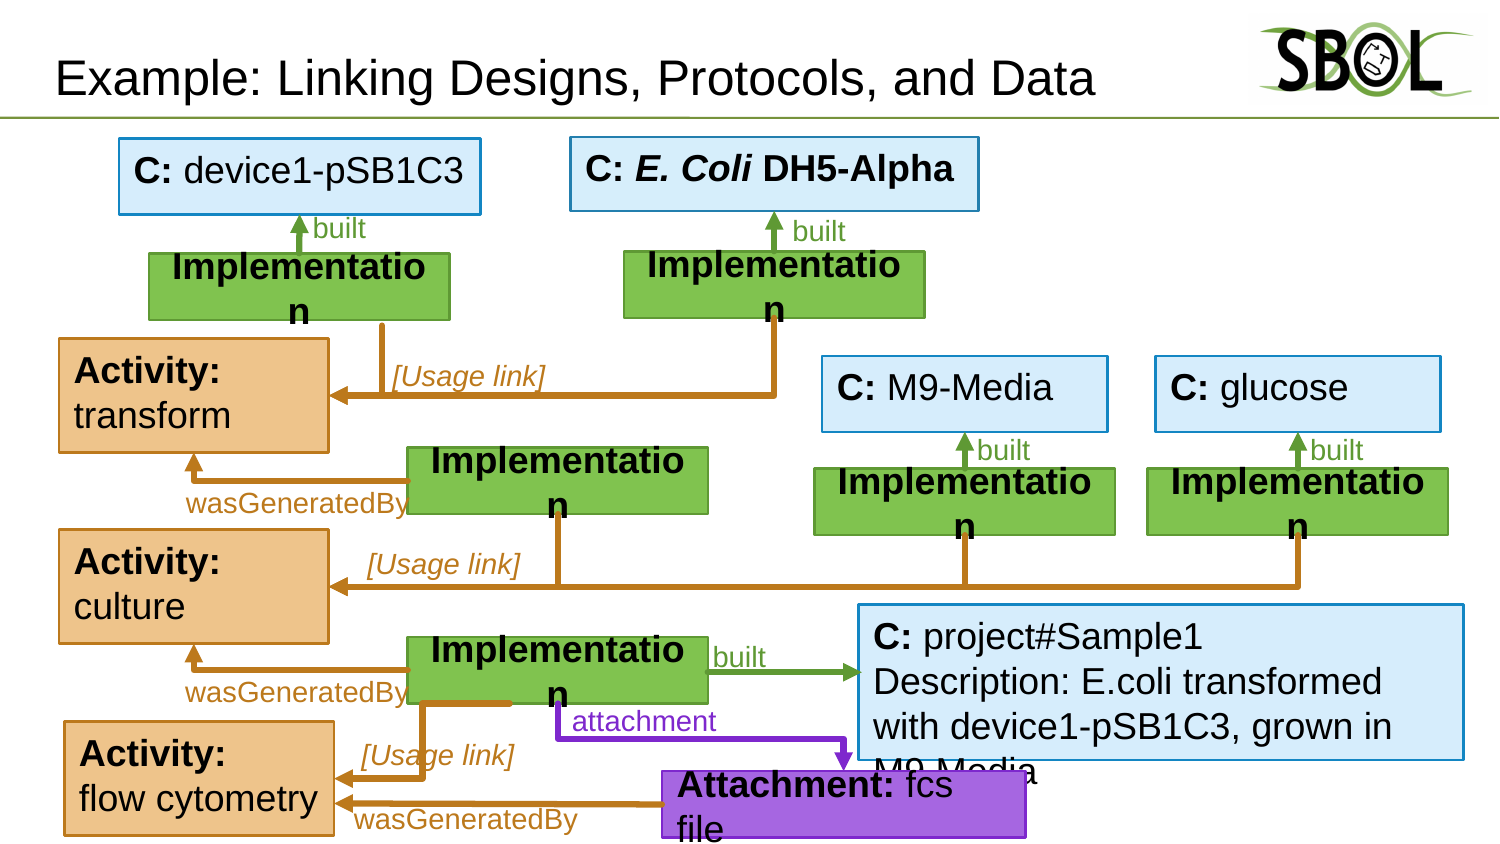

# Example: Linking Designs, Protocols, and Data
C: E. Coli DH5-Alpha
C: device1-pSB1C3
built
built
Implementation
Implementation
Activity:
transform
[Usage link]
C: M9-Media
C: glucose
built
built
Implementation
Implementation
Implementation
wasGeneratedBy
Activity:
culture
[Usage link]
C: project#Sample1
Description: E.coli transformed with device1-pSB1C3, grown in M9 Media
built
Implementation
wasGeneratedBy
attachment
Activity:
flow cytometry
[Usage link]
Attachment: fcs file
wasGeneratedBy